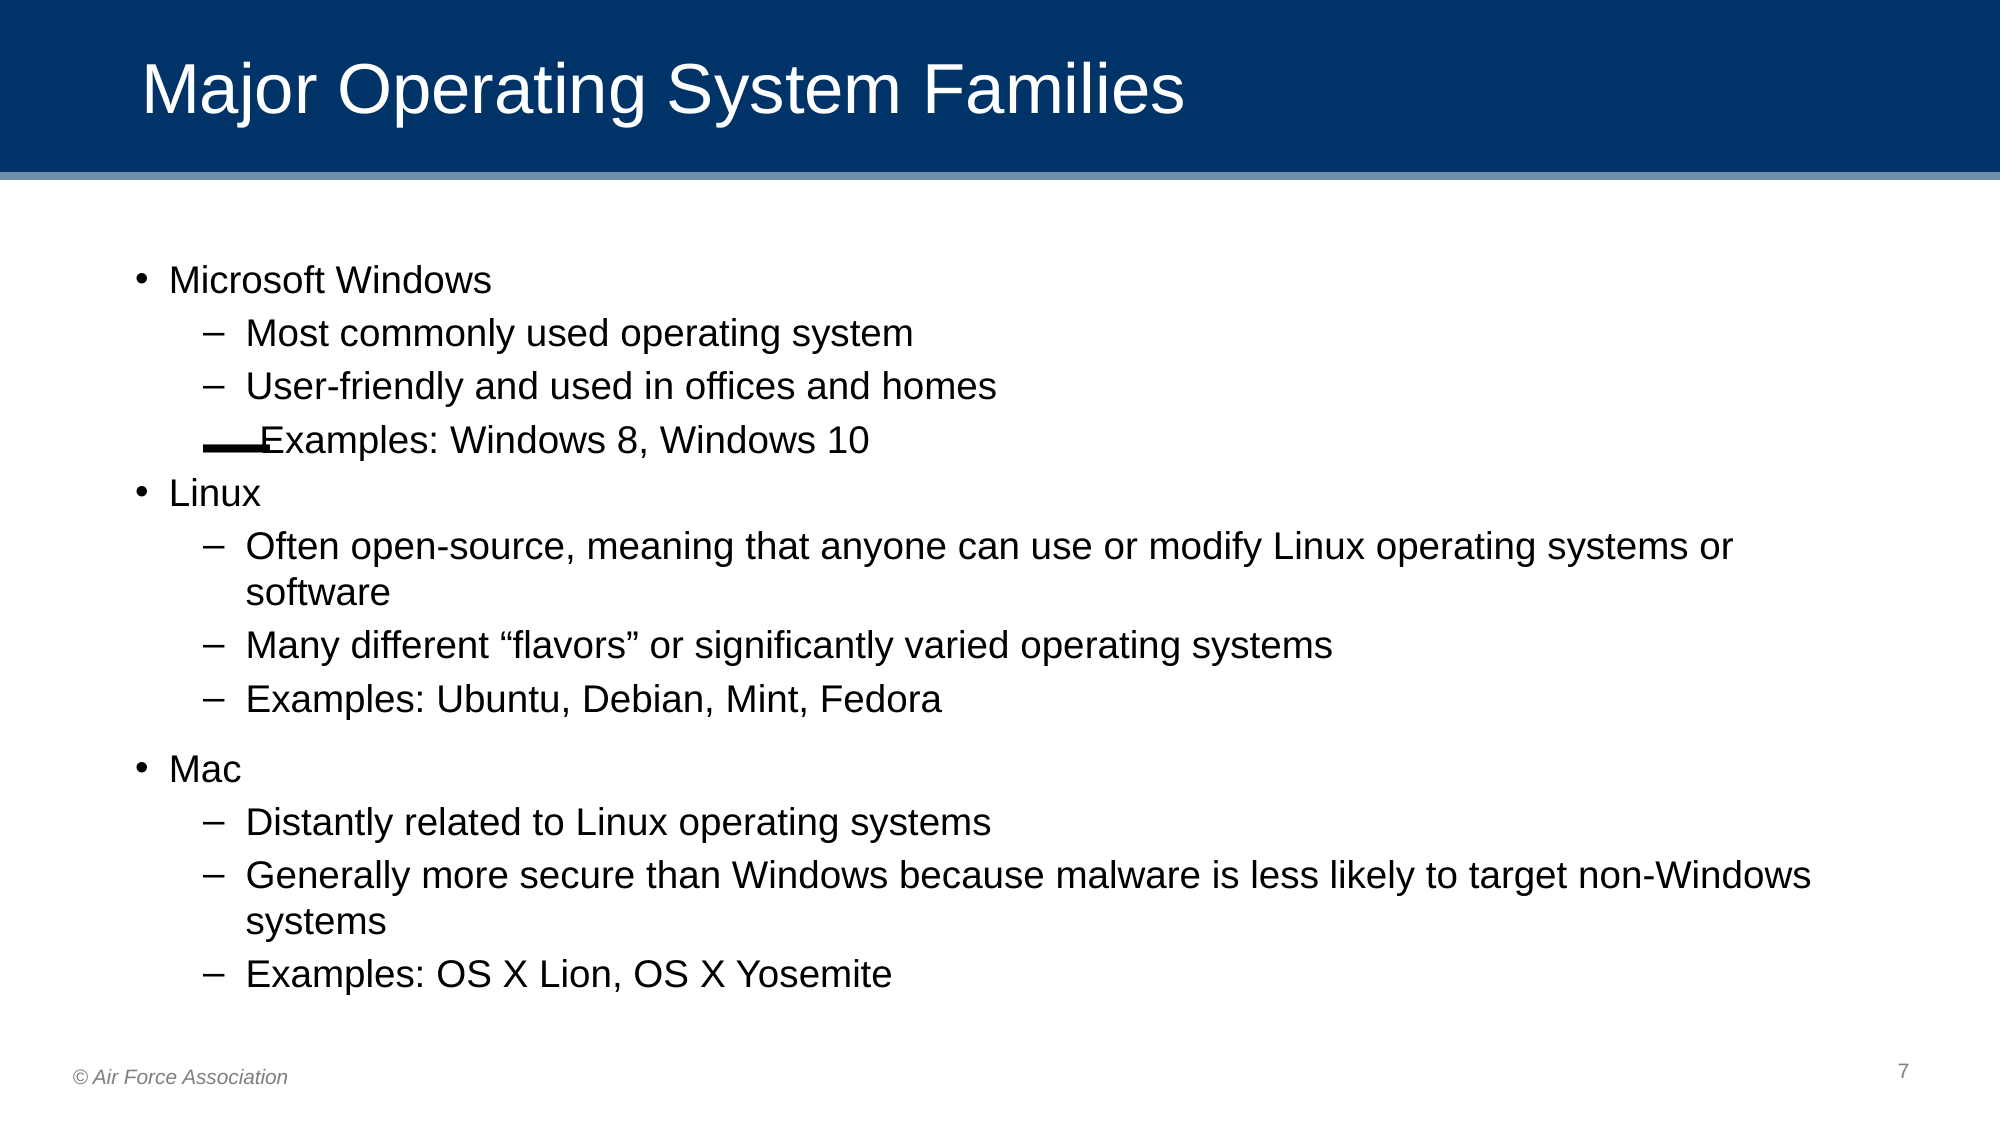

# Major Operating System Families
Microsoft Windows
Most commonly used operating system
User-friendly and used in offices and homes
Examples: Windows 8, Windows 10
Linux
Often open-source, meaning that anyone can use or modify Linux operating systems or software
Many different “flavors” or significantly varied operating systems
Examples: Ubuntu, Debian, Mint, Fedora

Mac
Distantly related to Linux operating systems
Generally more secure than Windows because malware is less likely to target non-Windows systems
Examples: OS X Lion, OS X Yosemite
7